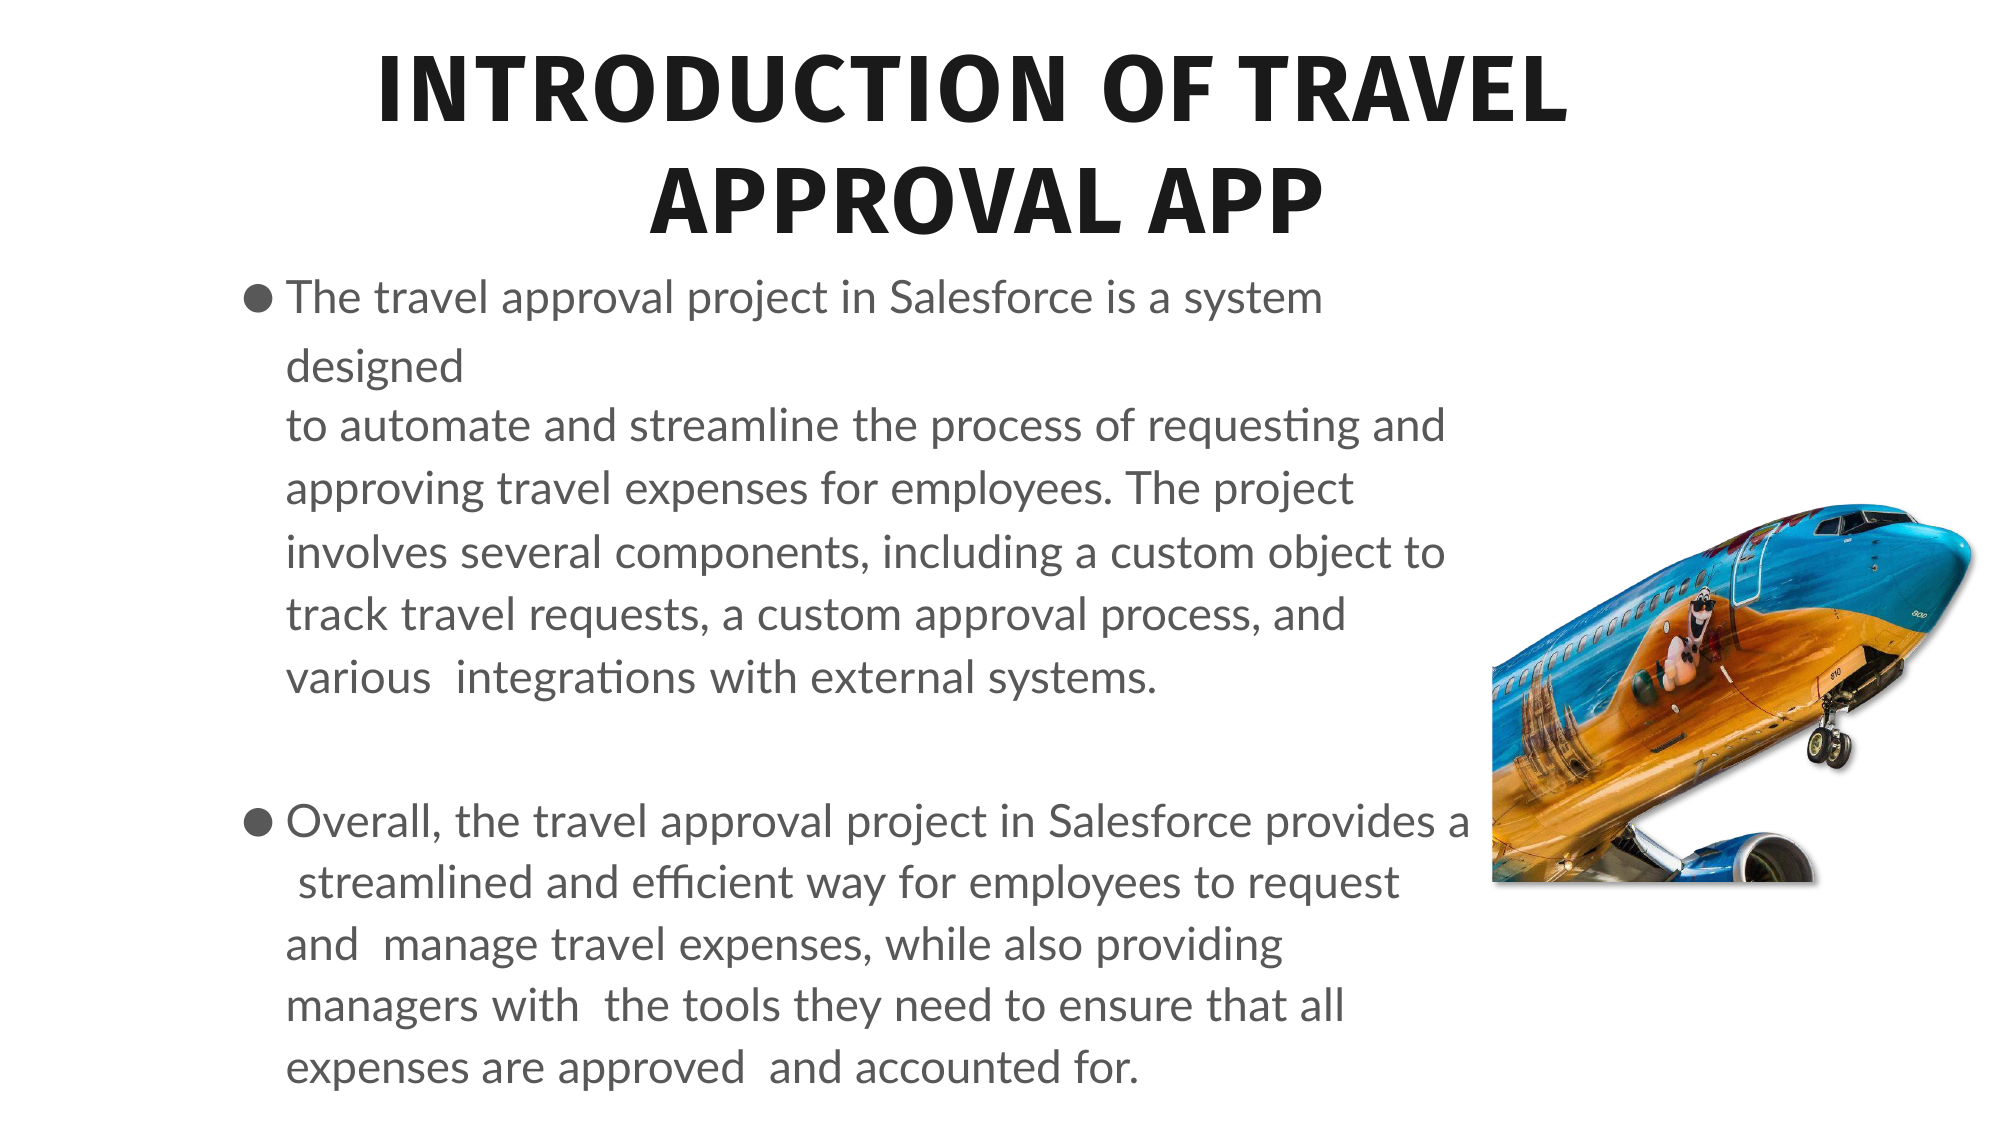

# INTRODUCTION OF TRAVEL  APPROVAL APP
The travel approval project in Salesforce is a system designed
to automate and streamline the process of requesting and
approving travel expenses for employees. The project
involves several components, including a custom object to
track travel requests, a custom approval process, and various  integrations with external systems.

Overall, the travel approval project in Salesforce provides a  streamlined and efficient way for employees to request and  manage travel expenses, while also providing managers with  the tools they need to ensure that all expenses are approved  and accounted for.